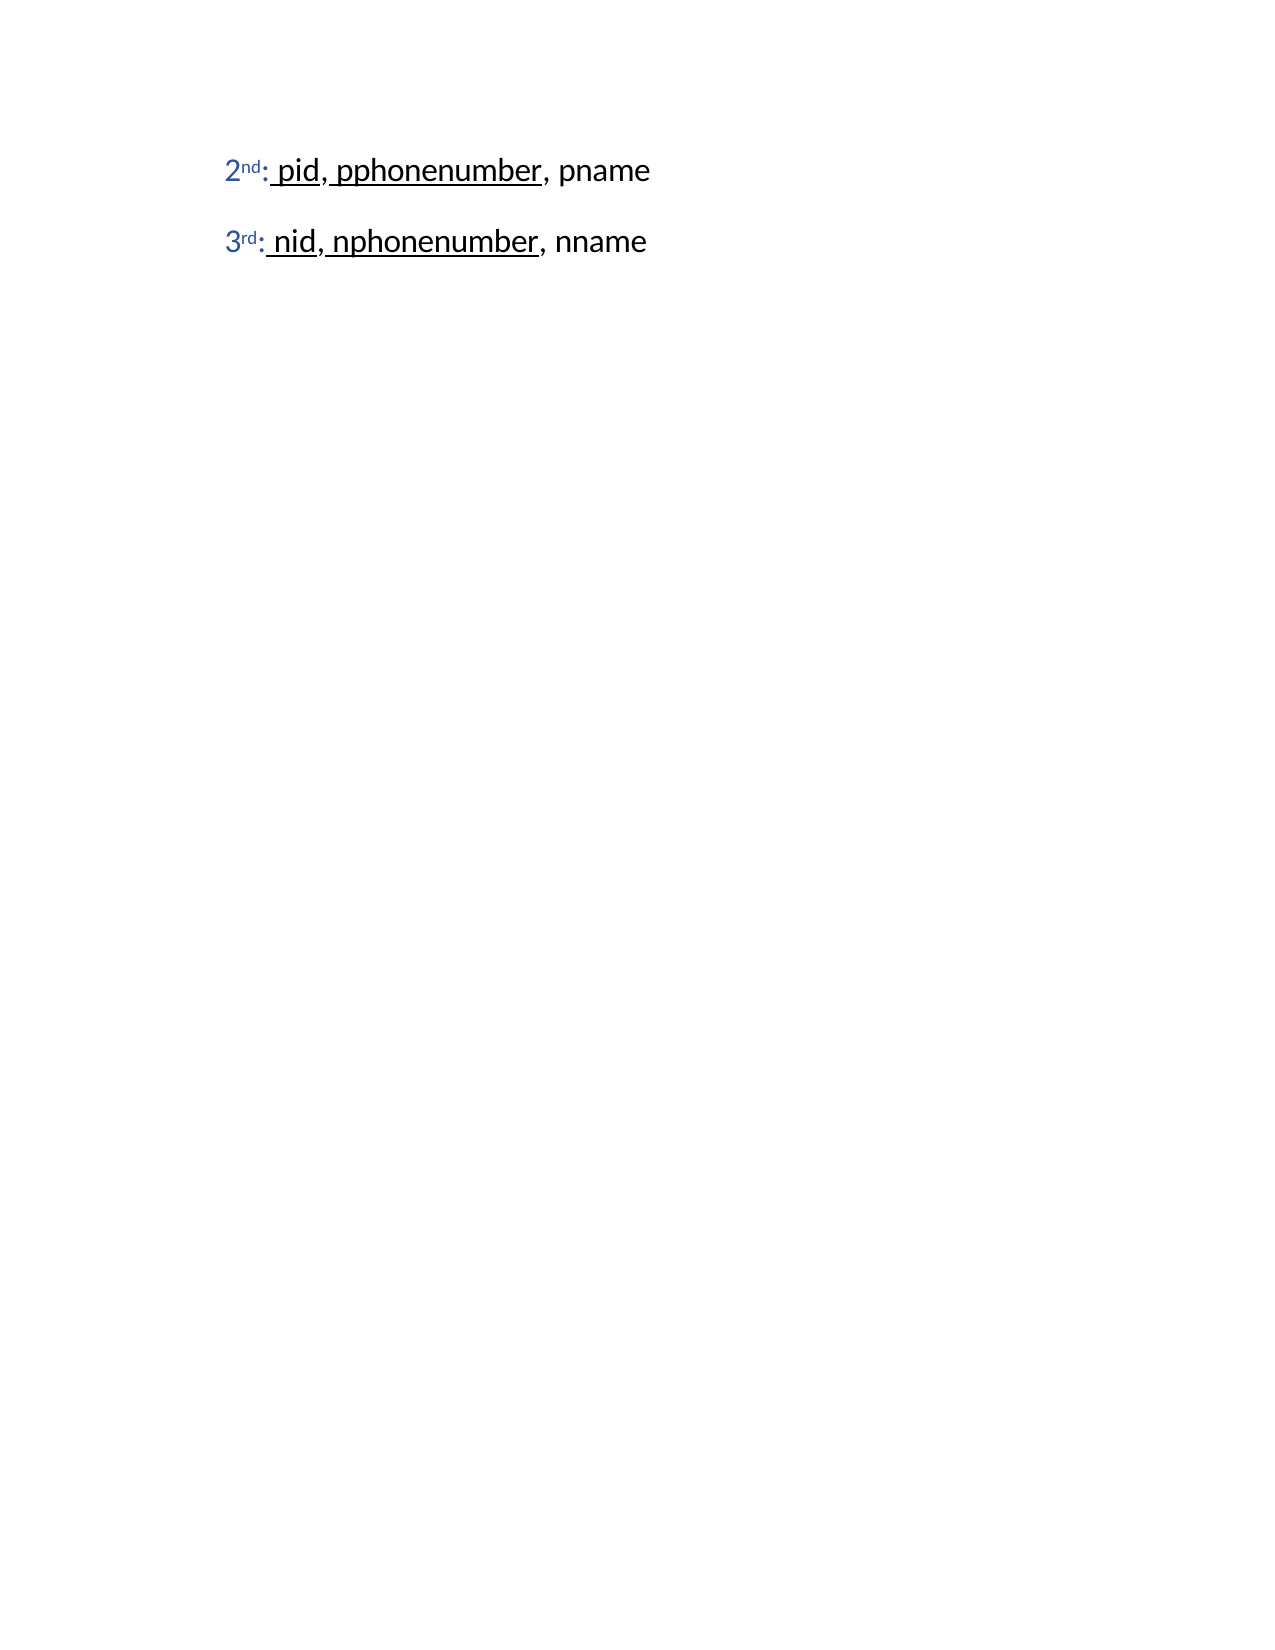

2nd: pid, pphonenumber, pname
3rd: nid, nphonenumber, nname